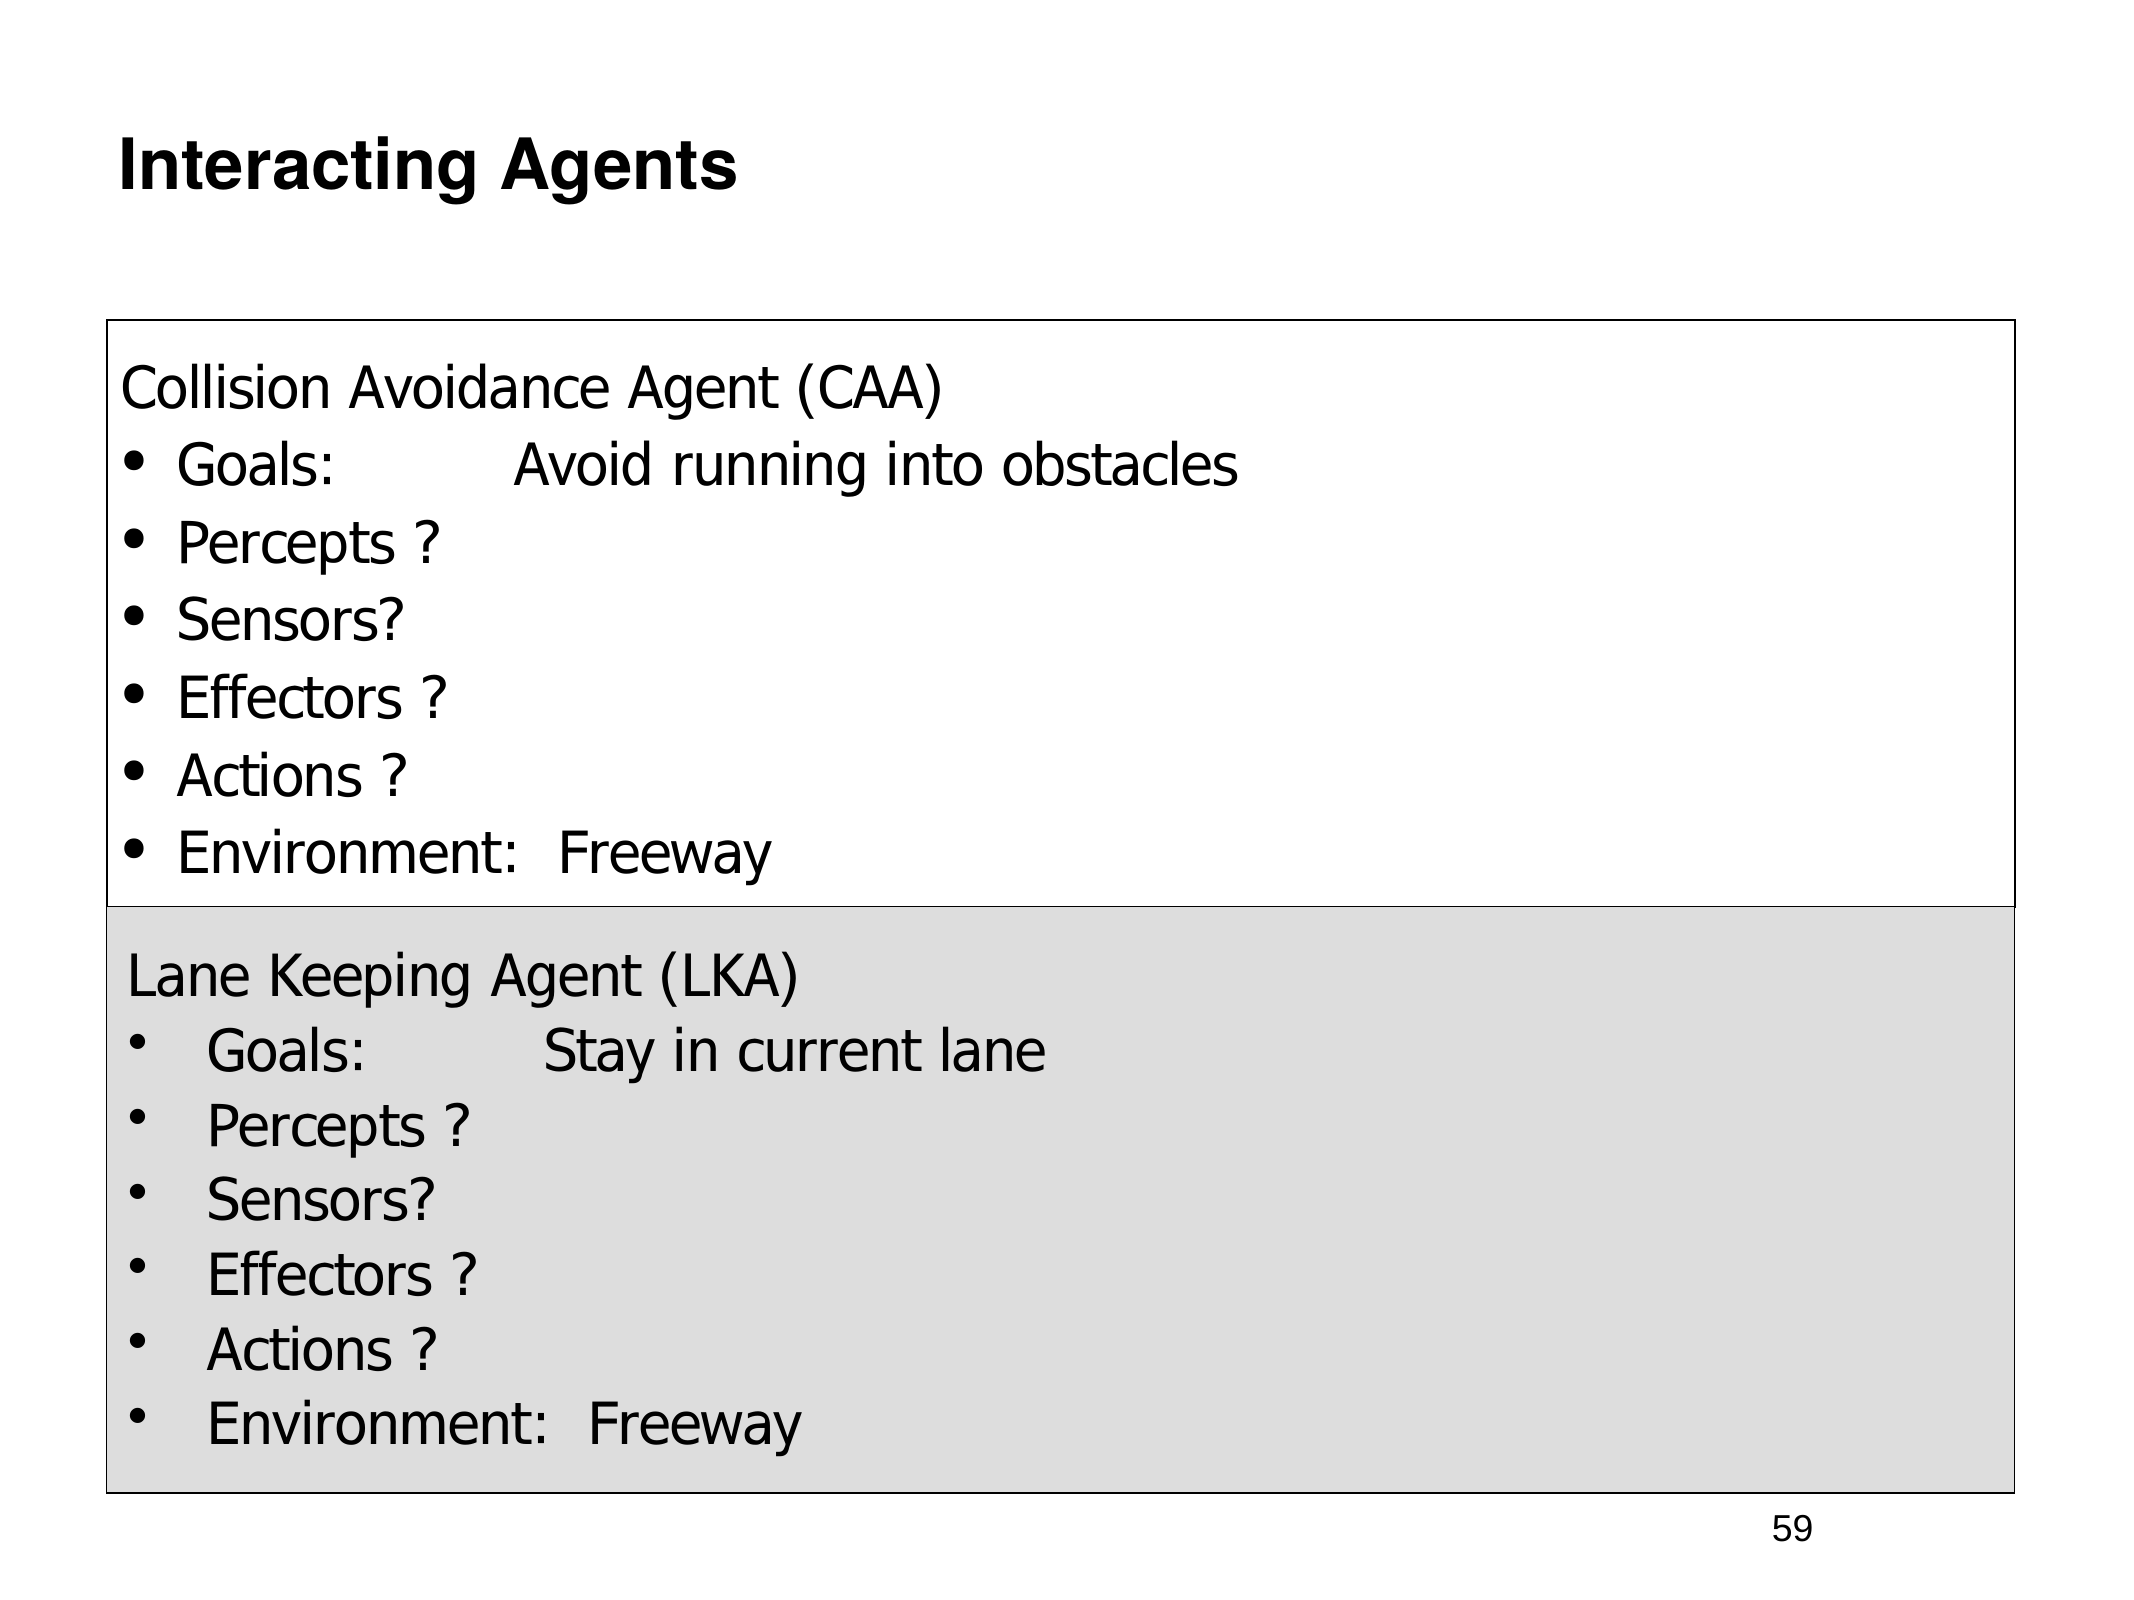

# Interacting Agents

Collision Avoidance Agent (CAA)
Goals:	  Avoid running into obstacles
Percepts ?
Sensors?
Effectors ?
Actions ?
Environment:  Freeway

Lane Keeping Agent (LKA)
Goals:	  Stay in current lane
Percepts ?
Sensors?
Effectors ?
Actions ?
Environment:  Freeway
59